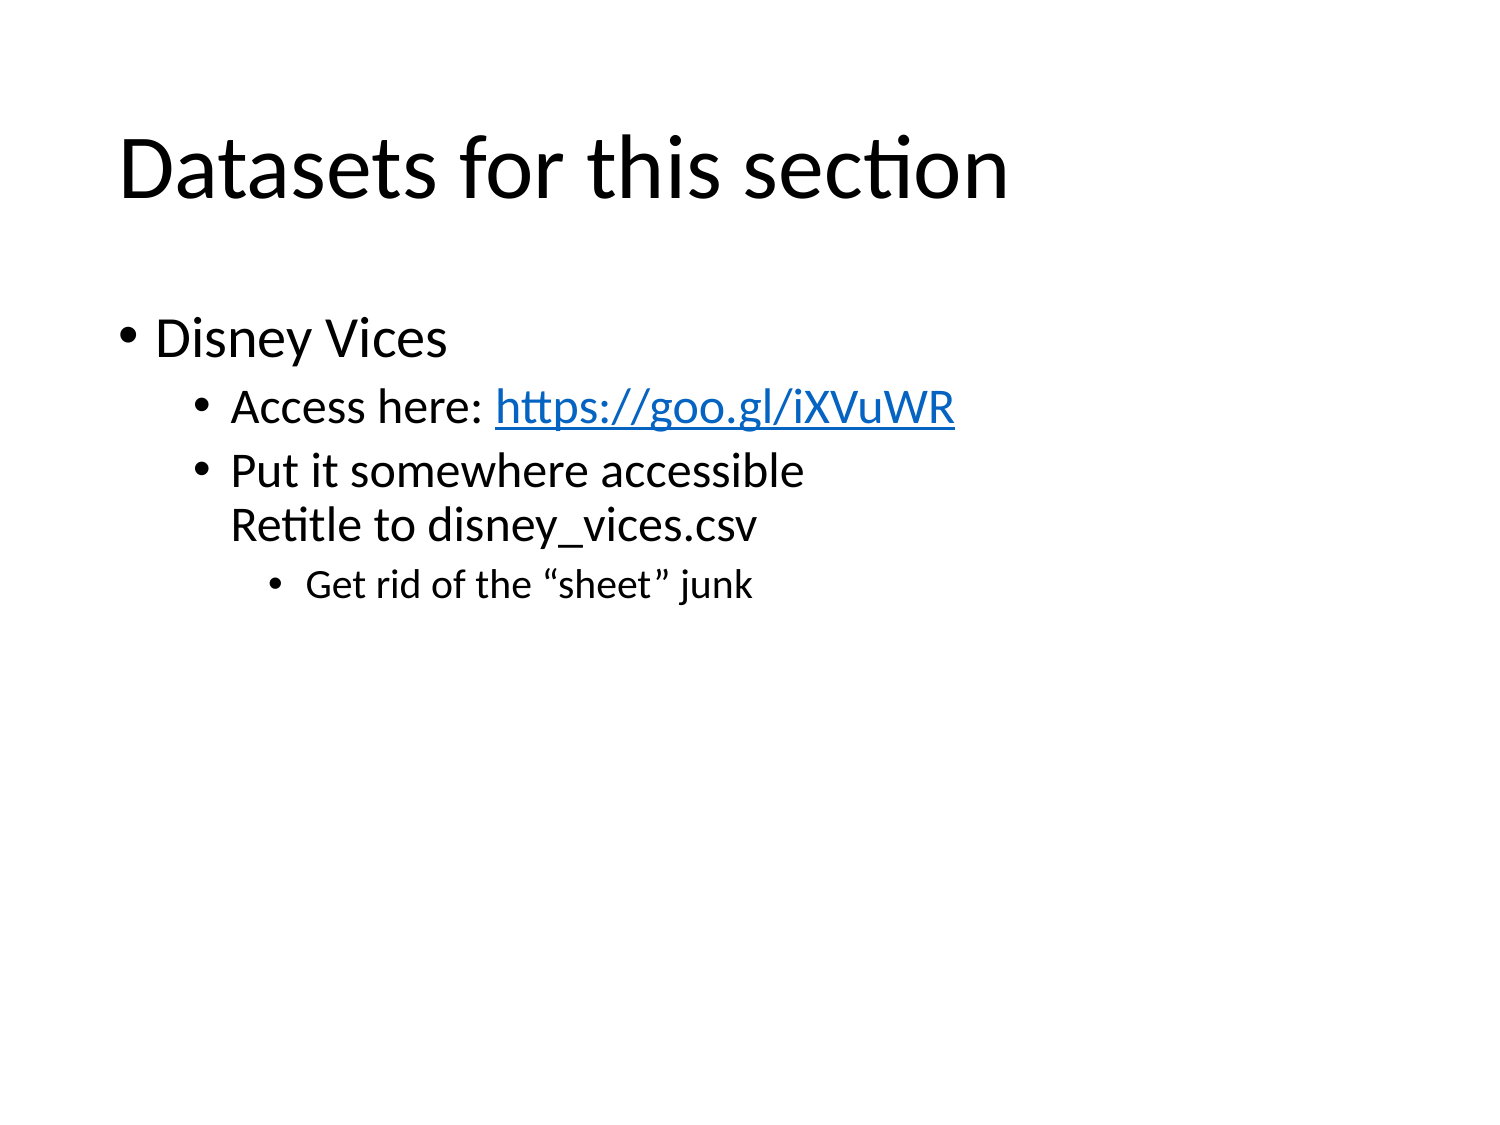

# Datasets for this section
Disney Vices
Access here: https://goo.gl/iXVuWR
Put it somewhere accessible
Retitle to disney_vices.csv
Get rid of the “sheet” junk